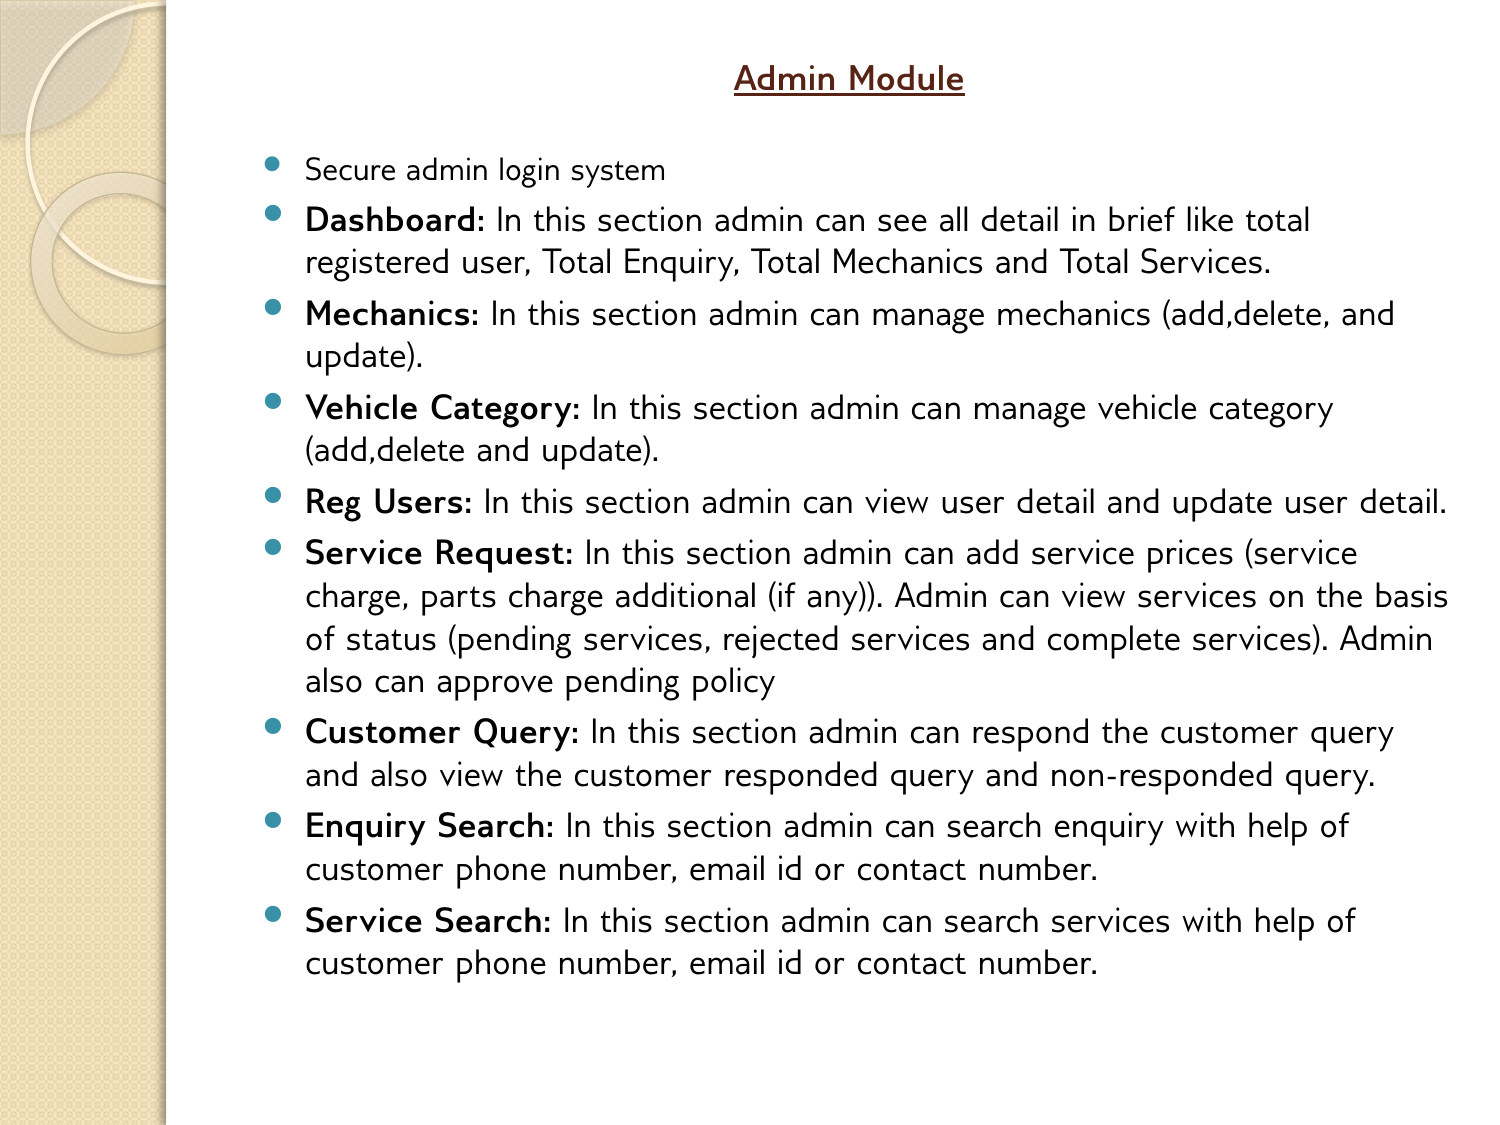

# Admin Module
Secure admin login system
Dashboard: In this section admin can see all detail in brief like total registered user, Total Enquiry, Total Mechanics and Total Services.
Mechanics: In this section admin can manage mechanics (add,delete, and update).
Vehicle Category: In this section admin can manage vehicle category (add,delete and update).
Reg Users: In this section admin can view user detail and update user detail.
Service Request: In this section admin can add service prices (service charge, parts charge additional (if any)). Admin can view services on the basis of status (pending services, rejected services and complete services). Admin also can approve pending policy
Customer Query: In this section admin can respond the customer query and also view the customer responded query and non-responded query.
Enquiry Search: In this section admin can search enquiry with help of customer phone number, email id or contact number.
Service Search: In this section admin can search services with help of customer phone number, email id or contact number.